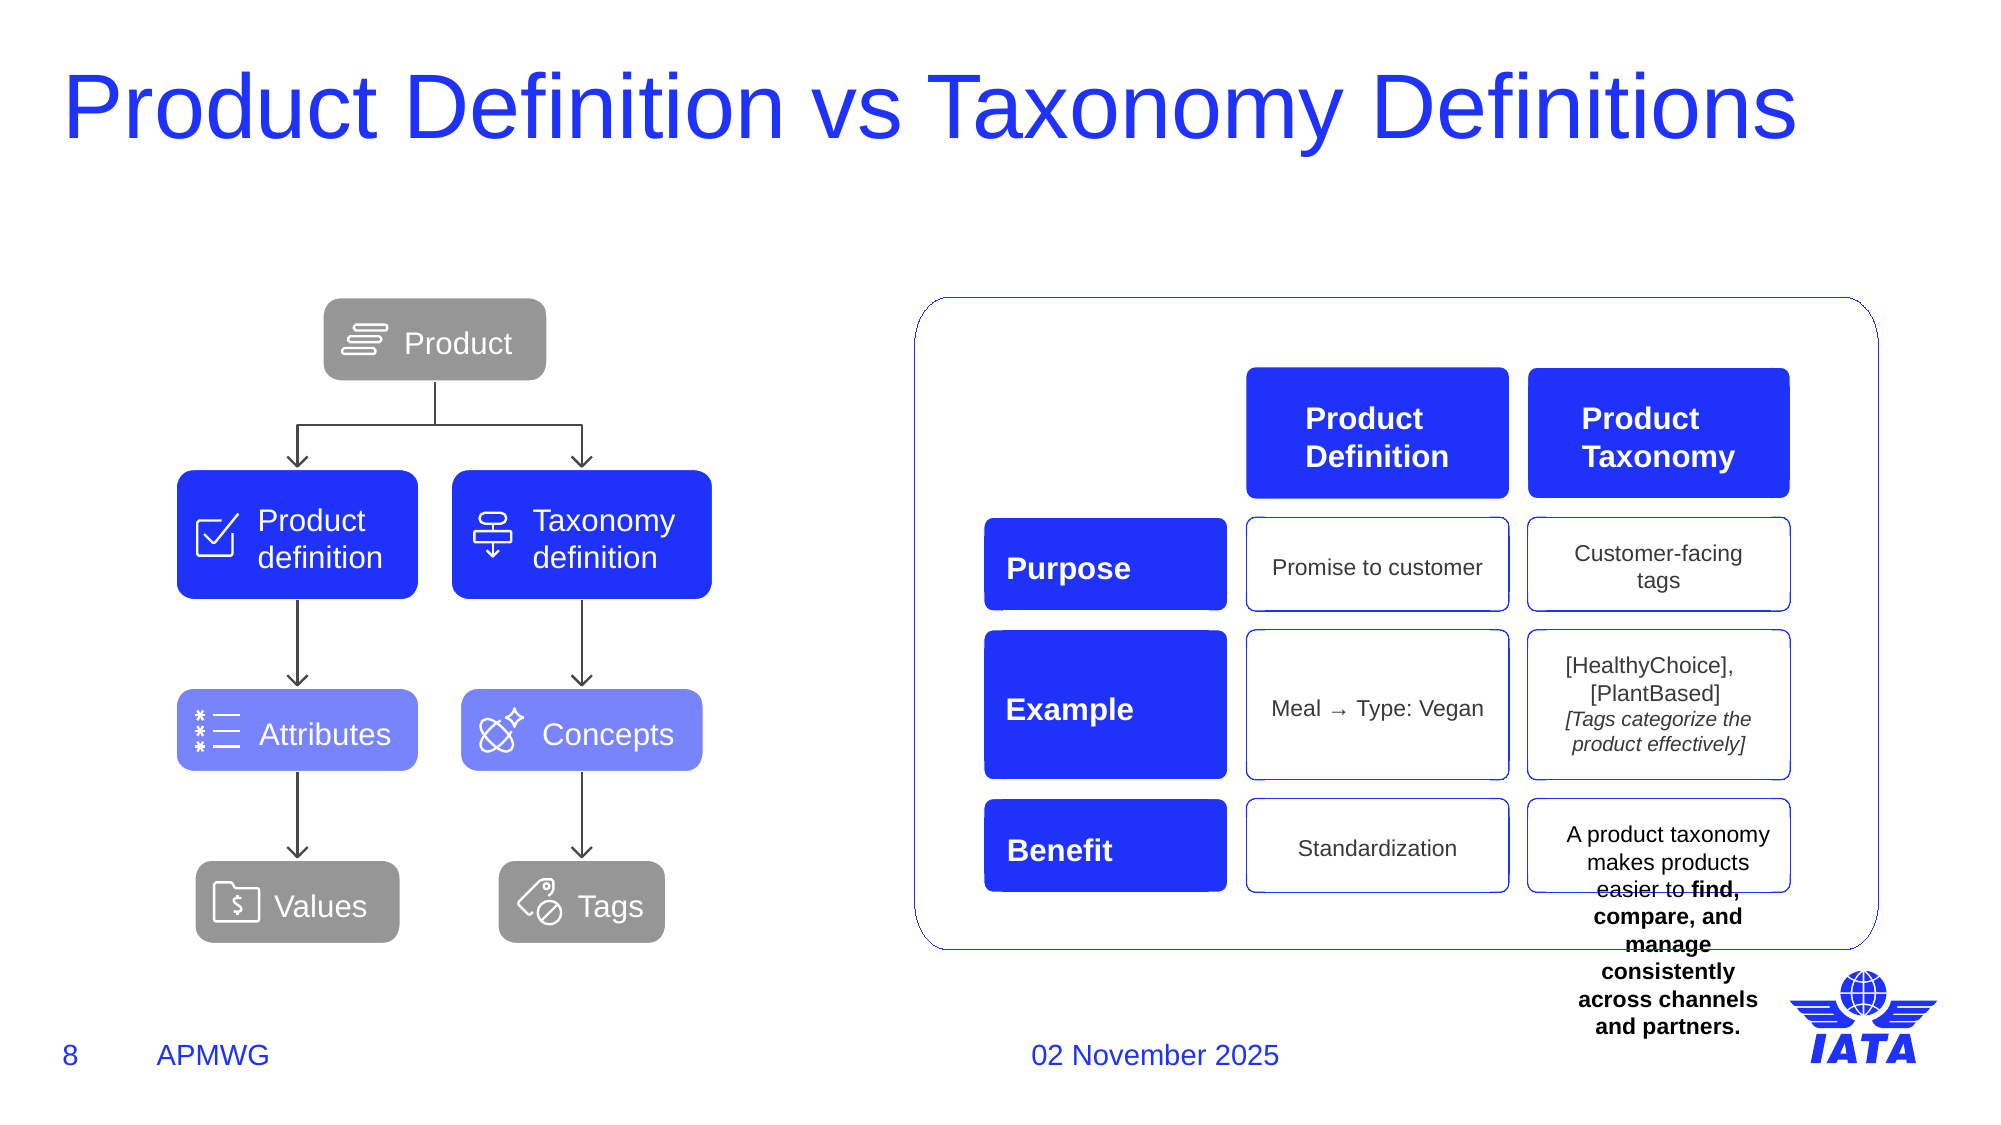

# Product Definition vs Taxonomy Definitions

Product

Product
Definition
Product
Taxonomy
Characteristic

Product
definition
Taxonomy
definition

Customer-facing
tags
Purpose
Promise to customer

[HealthyChoice],
[PlantBased]
[Tags categorize the
product effectively]

Example
Meal → Type: Vegan

Attributes
Concepts

A product taxonomy makes products easier to find, compare, and manage consistently across channels and partners.
Benefit
Standardization

Values
Tags
8
APMWG
02 November 2025

Type:
Vegan
Taste:
#spicey
Meal

Experience:
#spacious leg rom
Seat Pitch:
60 inches
Seat

Destination:
Miami
Weather:
#sunny beaches
Transport